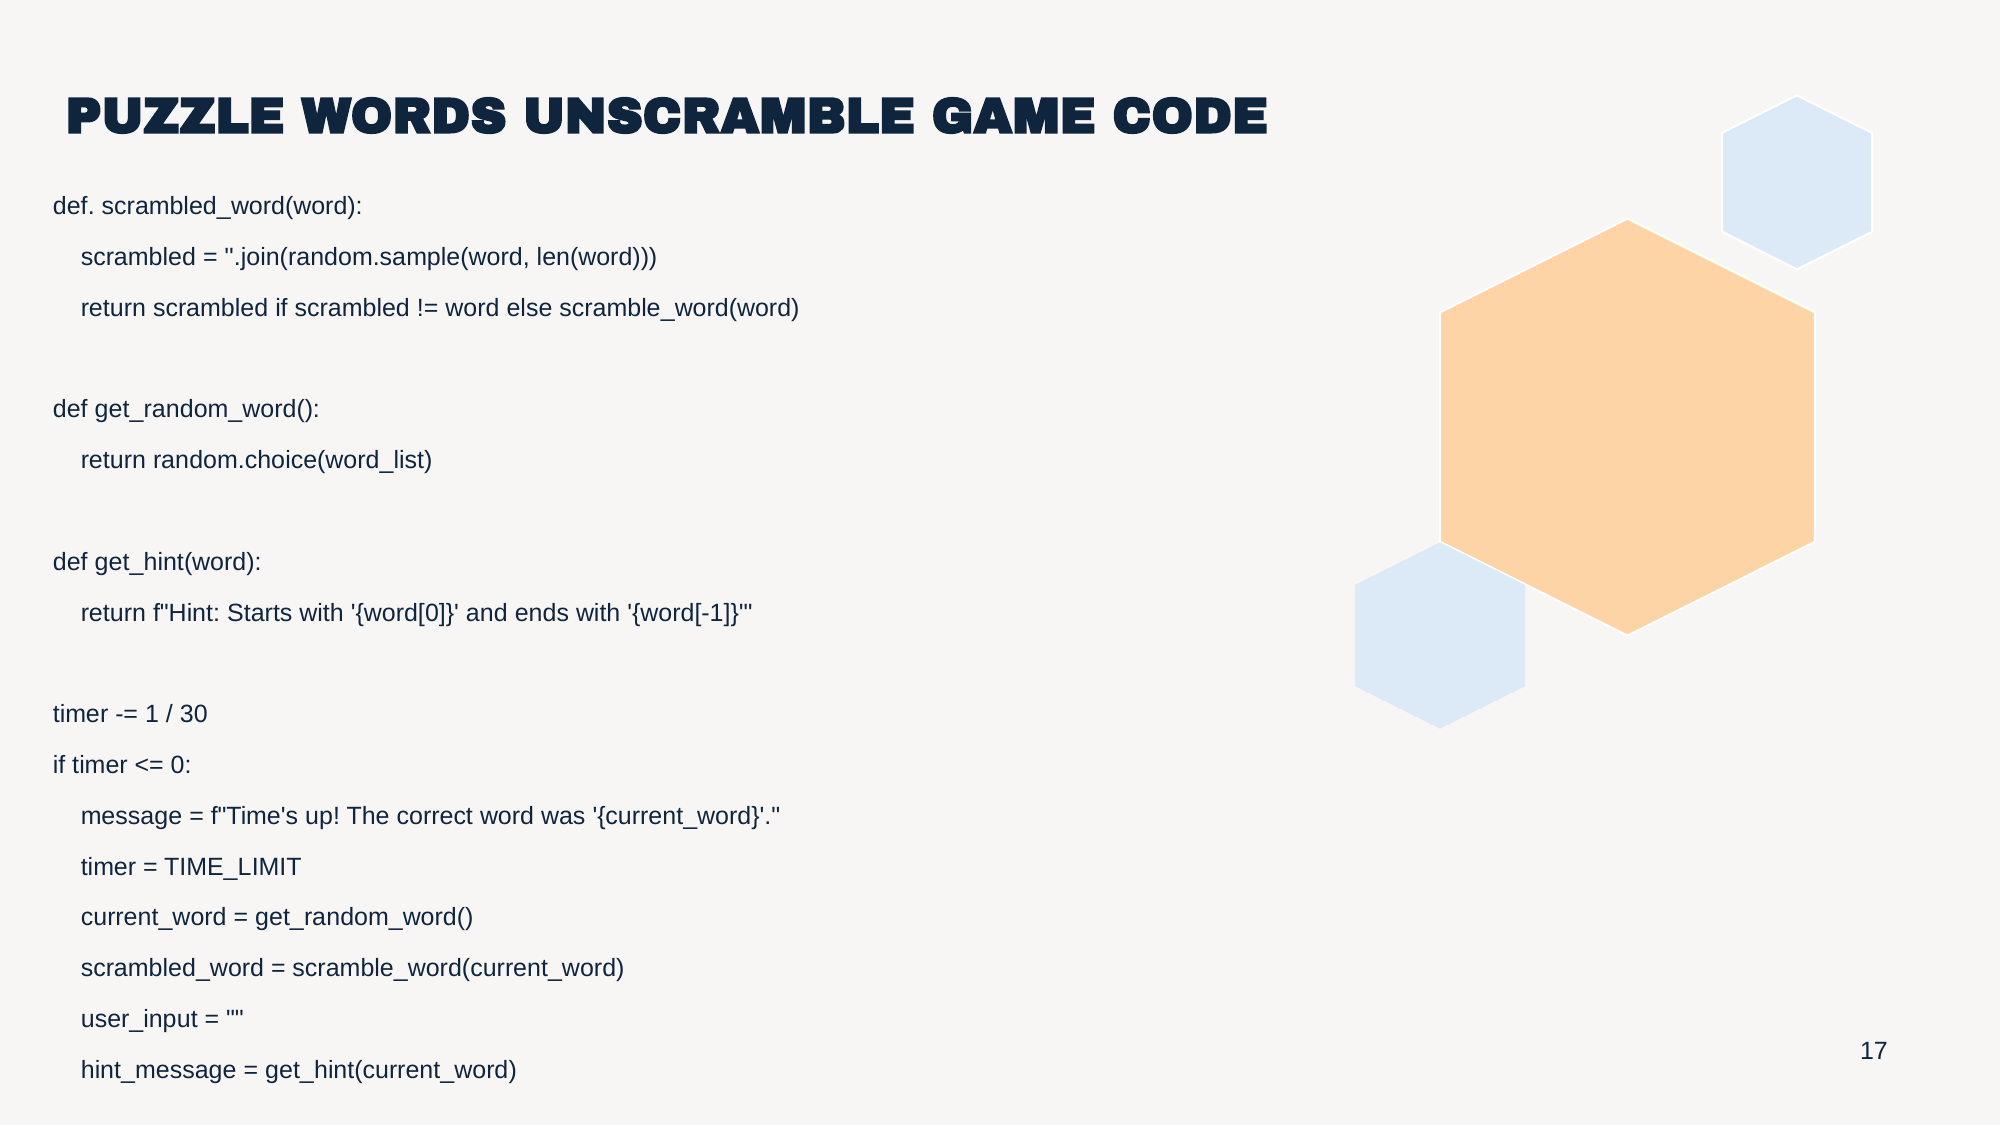

# PUZZLE WORDS UNSCRAMBLE GAME CODE

def. scrambled_word(word):
    scrambled = ''.join(random.sample(word, len(word)))
    return scrambled if scrambled != word else scramble_word(word)

def get_random_word():
    return random.choice(word_list)

def get_hint(word):
    return f"Hint: Starts with '{word[0]}' and ends with '{word[-1]}'"

timer -= 1 / 30
if timer <= 0:
    message = f"Time's up! The correct word was '{current_word}'."
    timer = TIME_LIMIT
    current_word = get_random_word()
    scrambled_word = scramble_word(current_word)
    user_input = ""
    hint_message = get_hint(current_word)

17